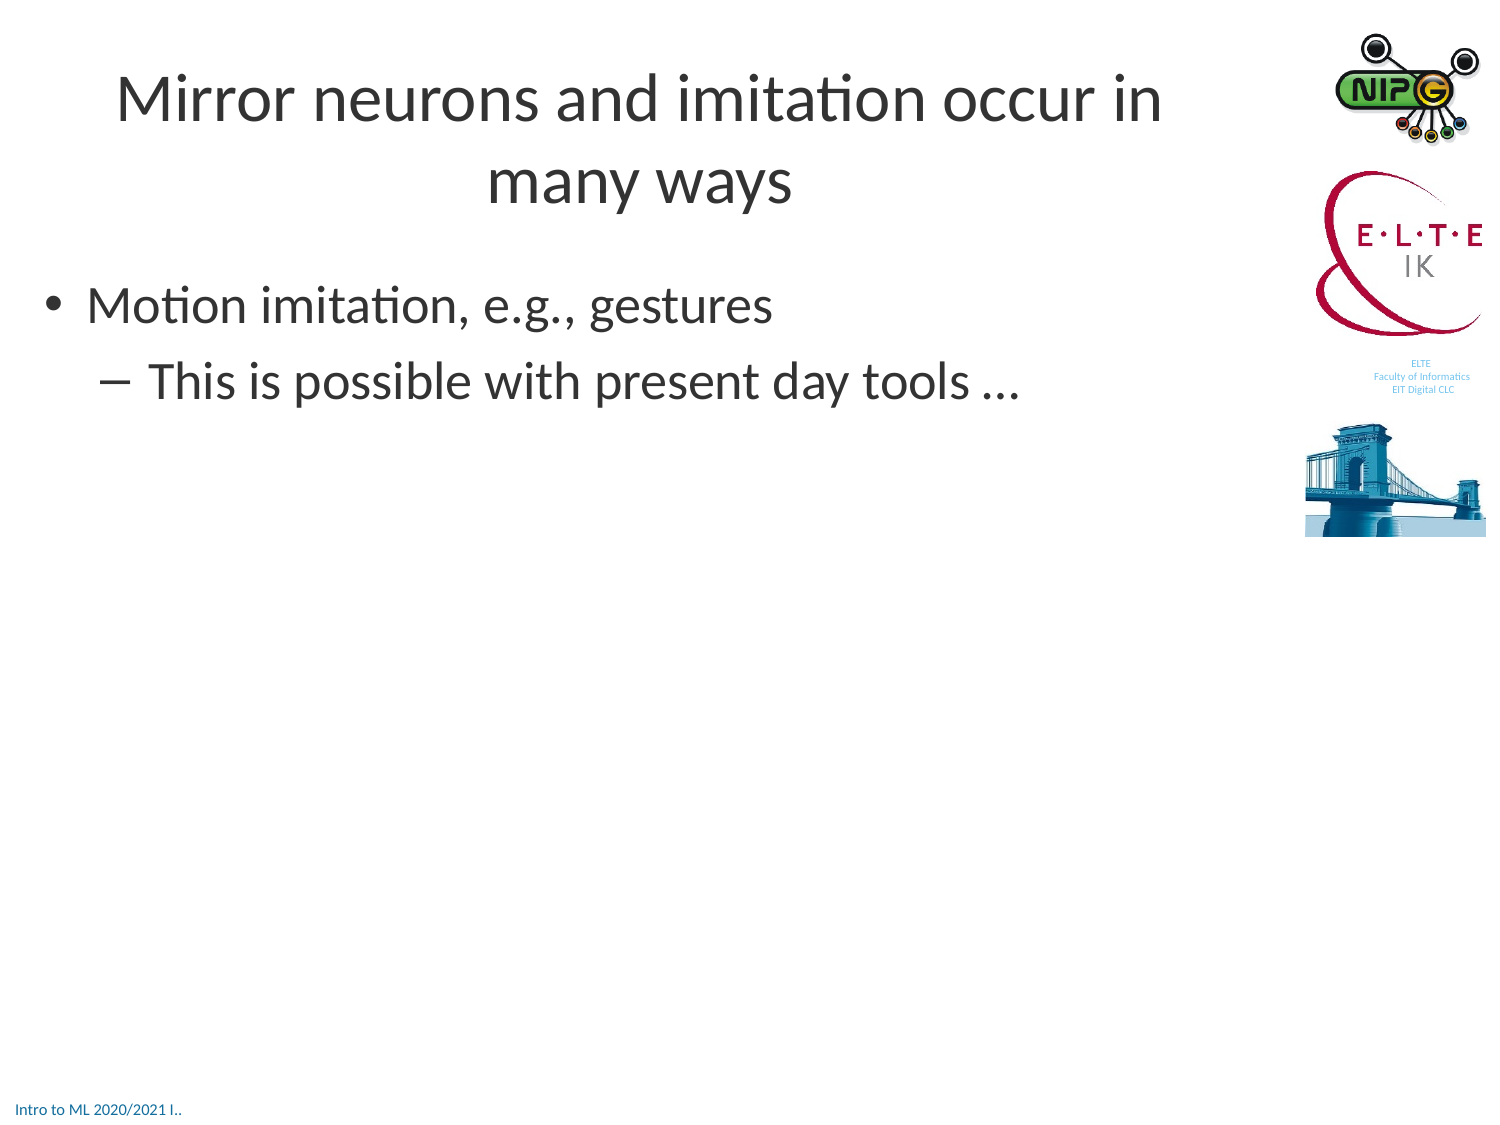

# Mirror neurons and imitation occur in many ways
Motion imitation, e.g., gestures
 This is possible with present day tools …
 Why is it hard for humans?
 Input is visual input.
 Observed motion is to be mapped to the motor system in order to execute a similar episode with the own body…